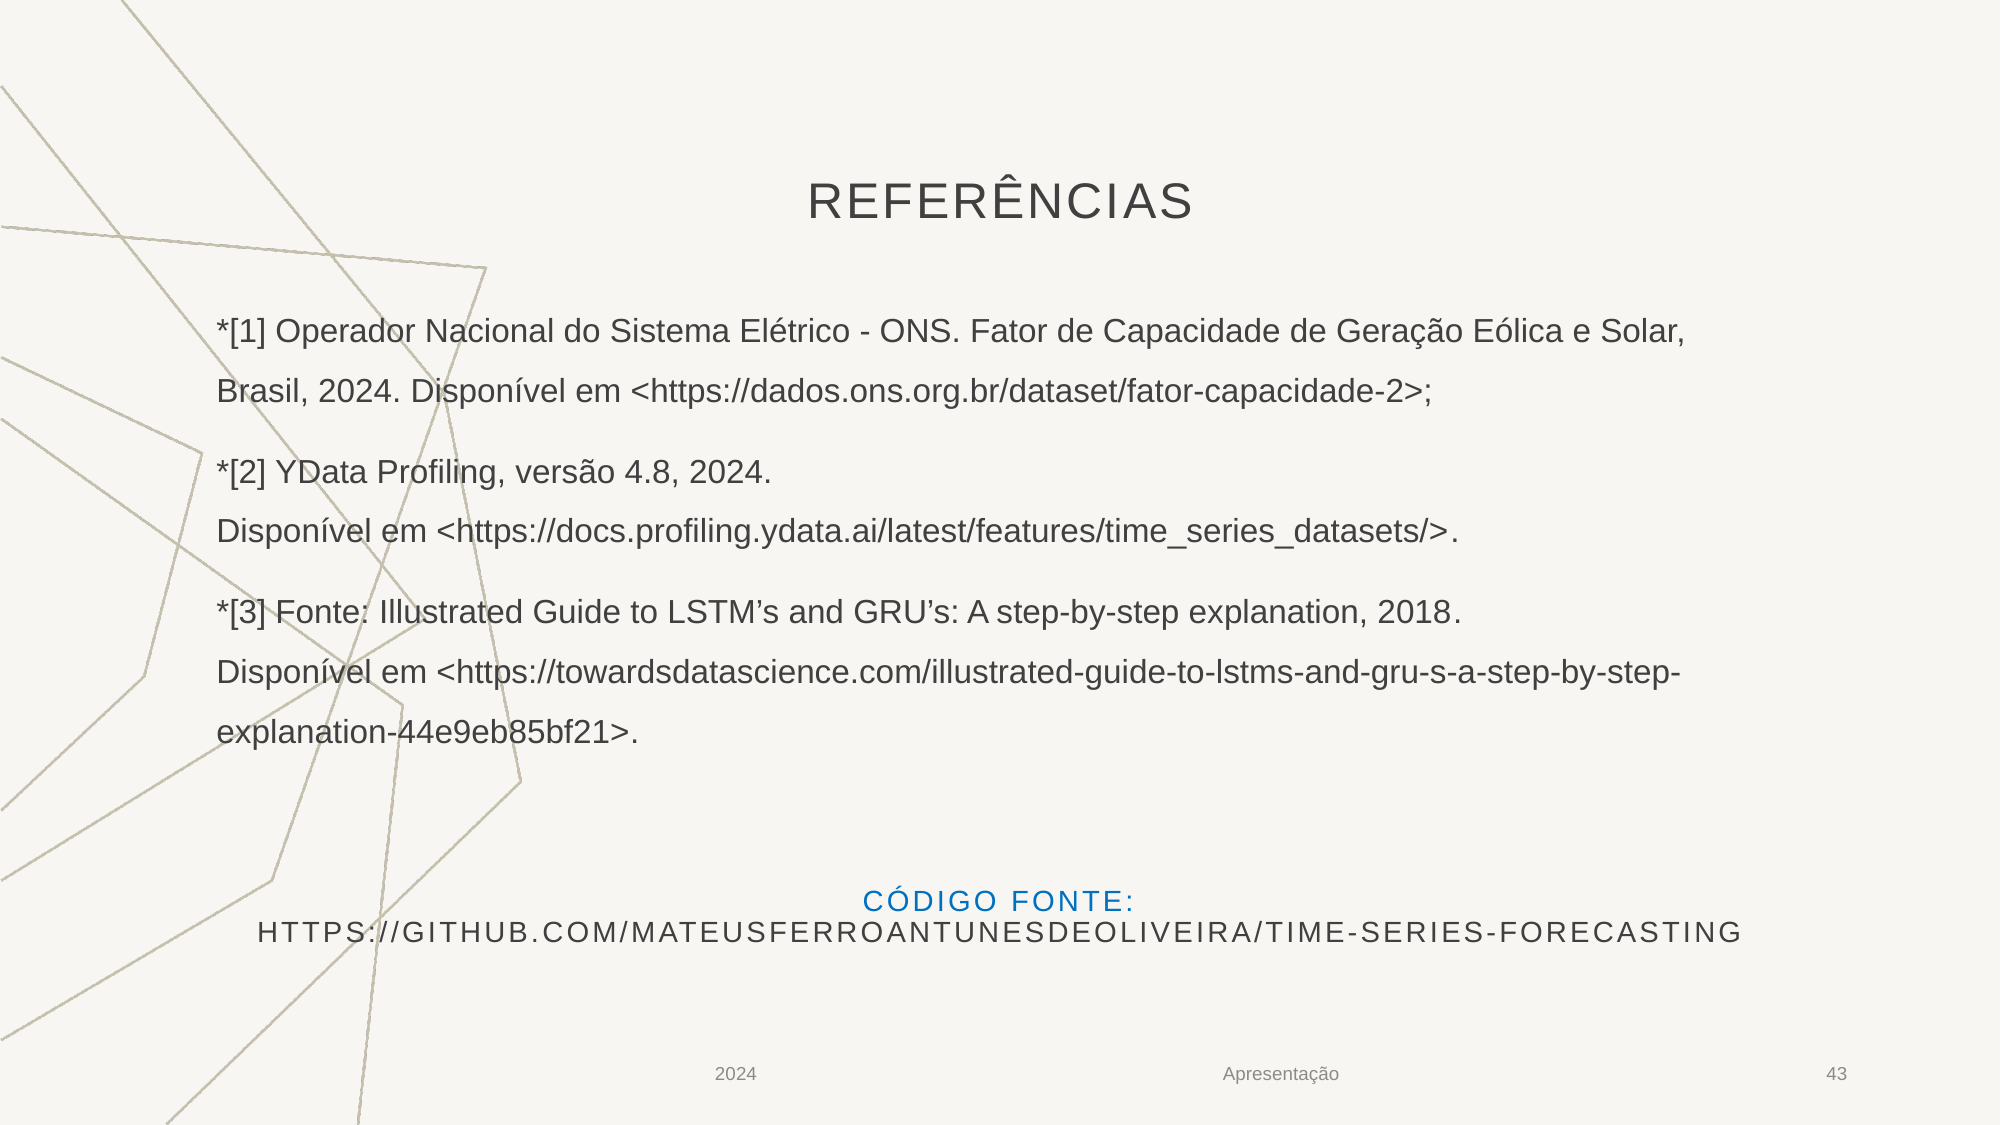

REFERÊNCIAS
*[1] Operador Nacional do Sistema Elétrico - ONS. Fator de Capacidade de Geração Eólica e Solar, Brasil, 2024. Disponível em <https://dados.ons.org.br/dataset/fator-capacidade-2>;
*[2] YData Profiling, versão 4.8, 2024.
Disponível em <https://docs.profiling.ydata.ai/latest/features/time_series_datasets/>.
*[3] Fonte: Illustrated Guide to LSTM’s and GRU’s: A step-by-step explanation, 2018.
Disponível em <https://towardsdatascience.com/illustrated-guide-to-lstms-and-gru-s-a-step-by-step-explanation-44e9eb85bf21>.
# CÓDIGO FONTE: https://github.com/MateusFerroAntunesdeOliveira/time-series-forecasting
2024
Apresentação
43